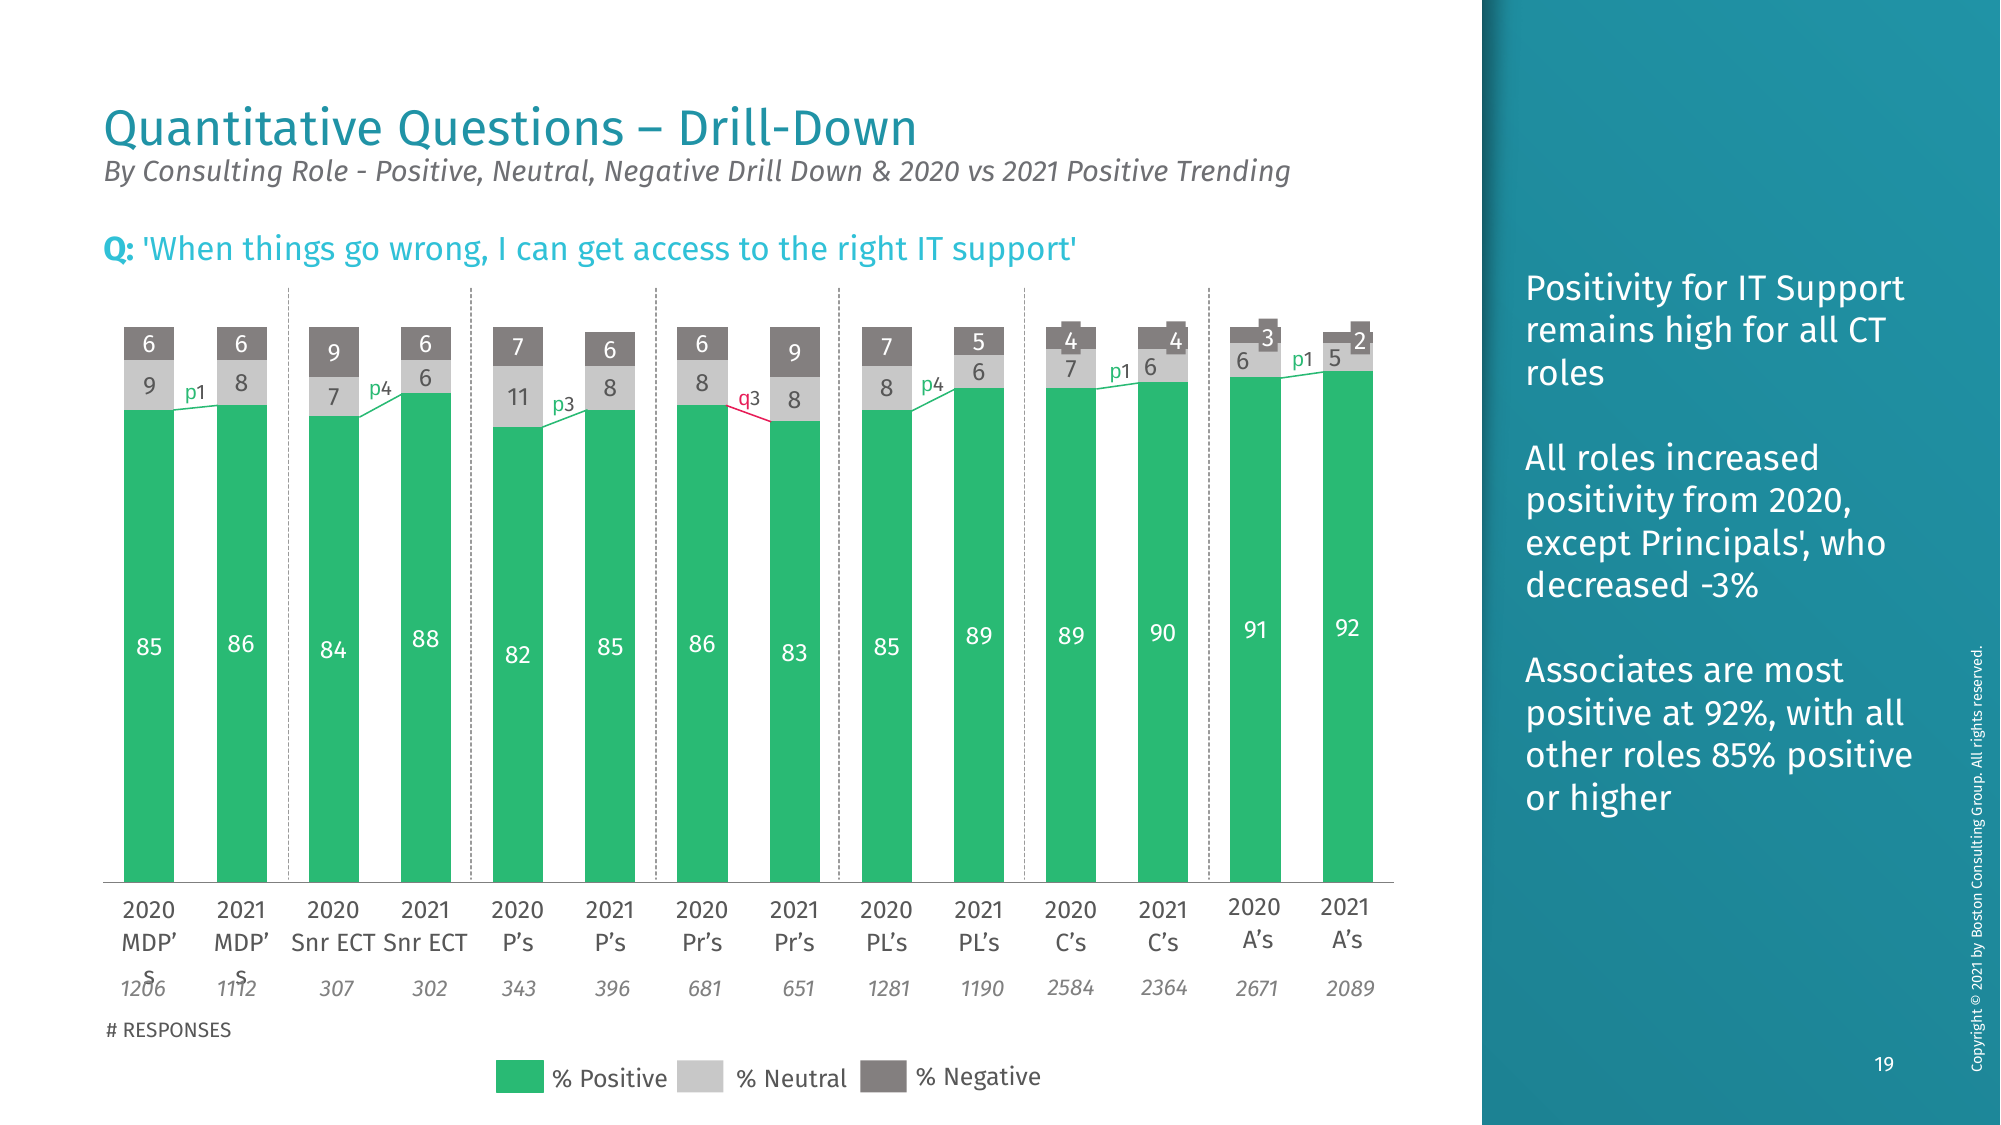

Positivity for IT Support remains high for all CT roles

All roles increased positivity from 2020, except Principals', who decreased -3%

Associates are most positive at 92%, with all other roles 85% positive or higher

Quantitative Questions – Drill-Down
By Consulting Role - Positive, Neutral, Negative Drill Down & 2020 vs 2021 Positive Trending
Q: 'When things go wrong, I can get access to the right IT support'

### Chart

| Category |  |  |  |
|---|---|---|---|
3
4
2
4
p1
p1
p4
p4
p1
q3
p3
2020 MDP’s
2021 MDP’s
2020 P’s
2021 P’s
2020 Pr’s
2021 Pr’s
2020 PL’s
2021 PL’s
2020 C’s
2021 C’s
2020
A’s
2021
A’s
2020 Snr ECT
2021 Snr ECT
2584
2364
343
396
1281
1190
2671
2089
307
302
1206
1112
681
651
# RESPONSES
% Negative
% Positive

% Neutral